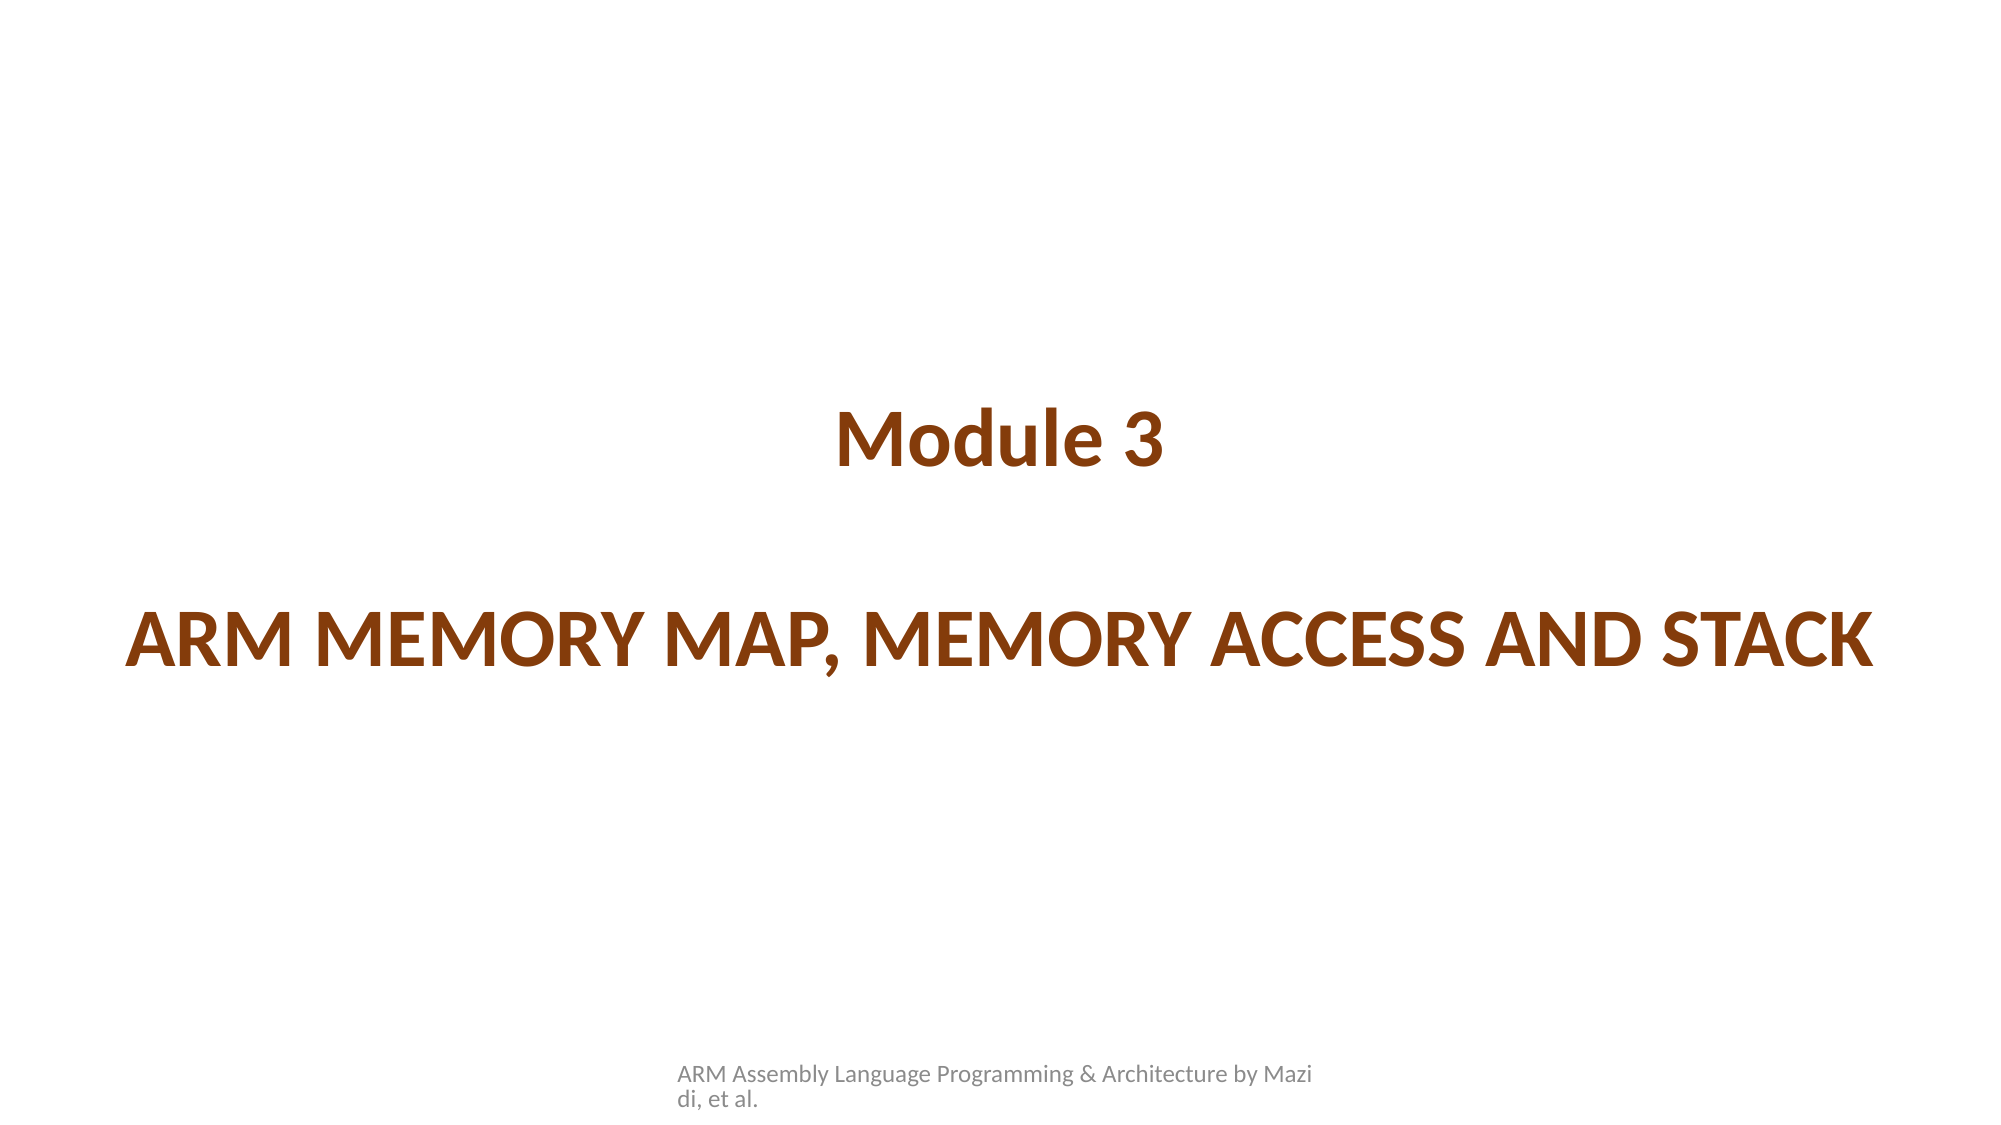

Module 3

ARM MEMORY MAP, MEMORY ACCESS AND STACK
ARM Assembly Language Programming & Architecture by Mazidi, et al.